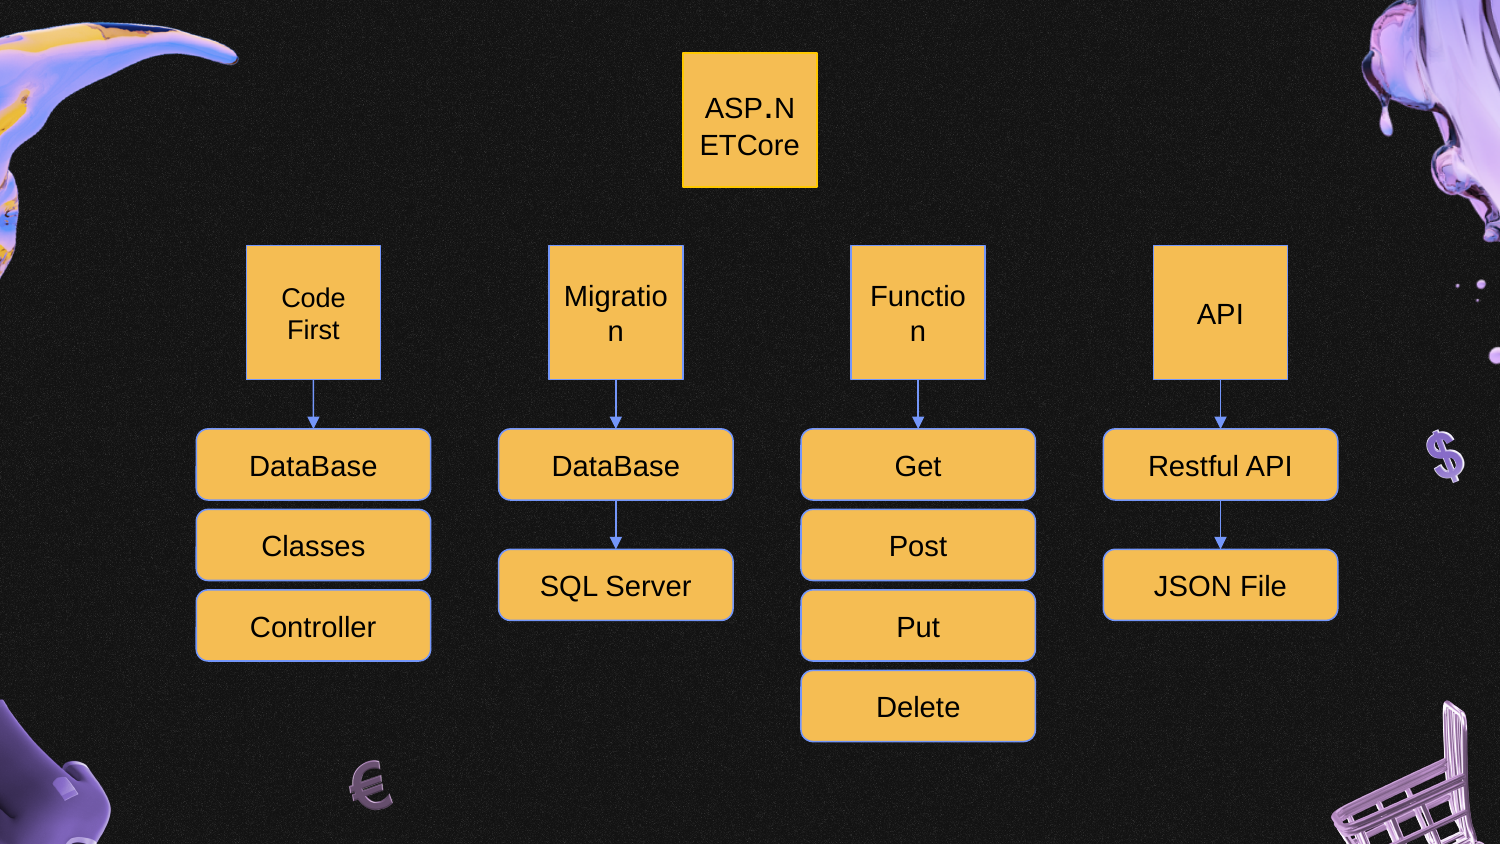

ASP.NETCore
Code First
Migration
Function
API
DataBase
DataBase
Get
Restful API
Classes
Post
SQL Server
JSON File
Controller
Put
Delete